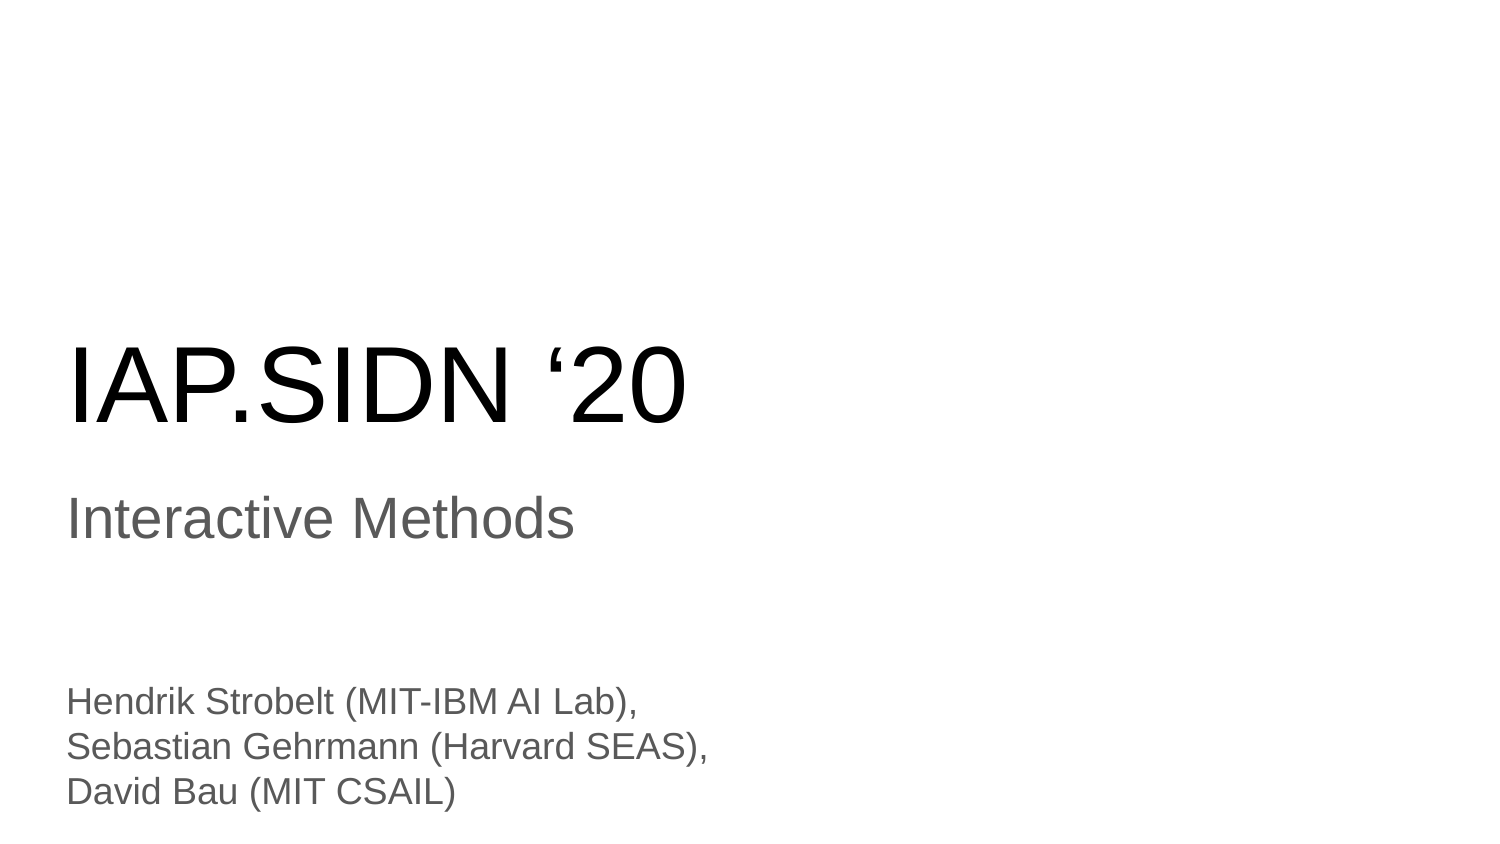

# IAP.SIDN ‘20
Interactive Methods
Hendrik Strobelt (MIT-IBM AI Lab),
Sebastian Gehrmann (Harvard SEAS),
David Bau (MIT CSAIL)